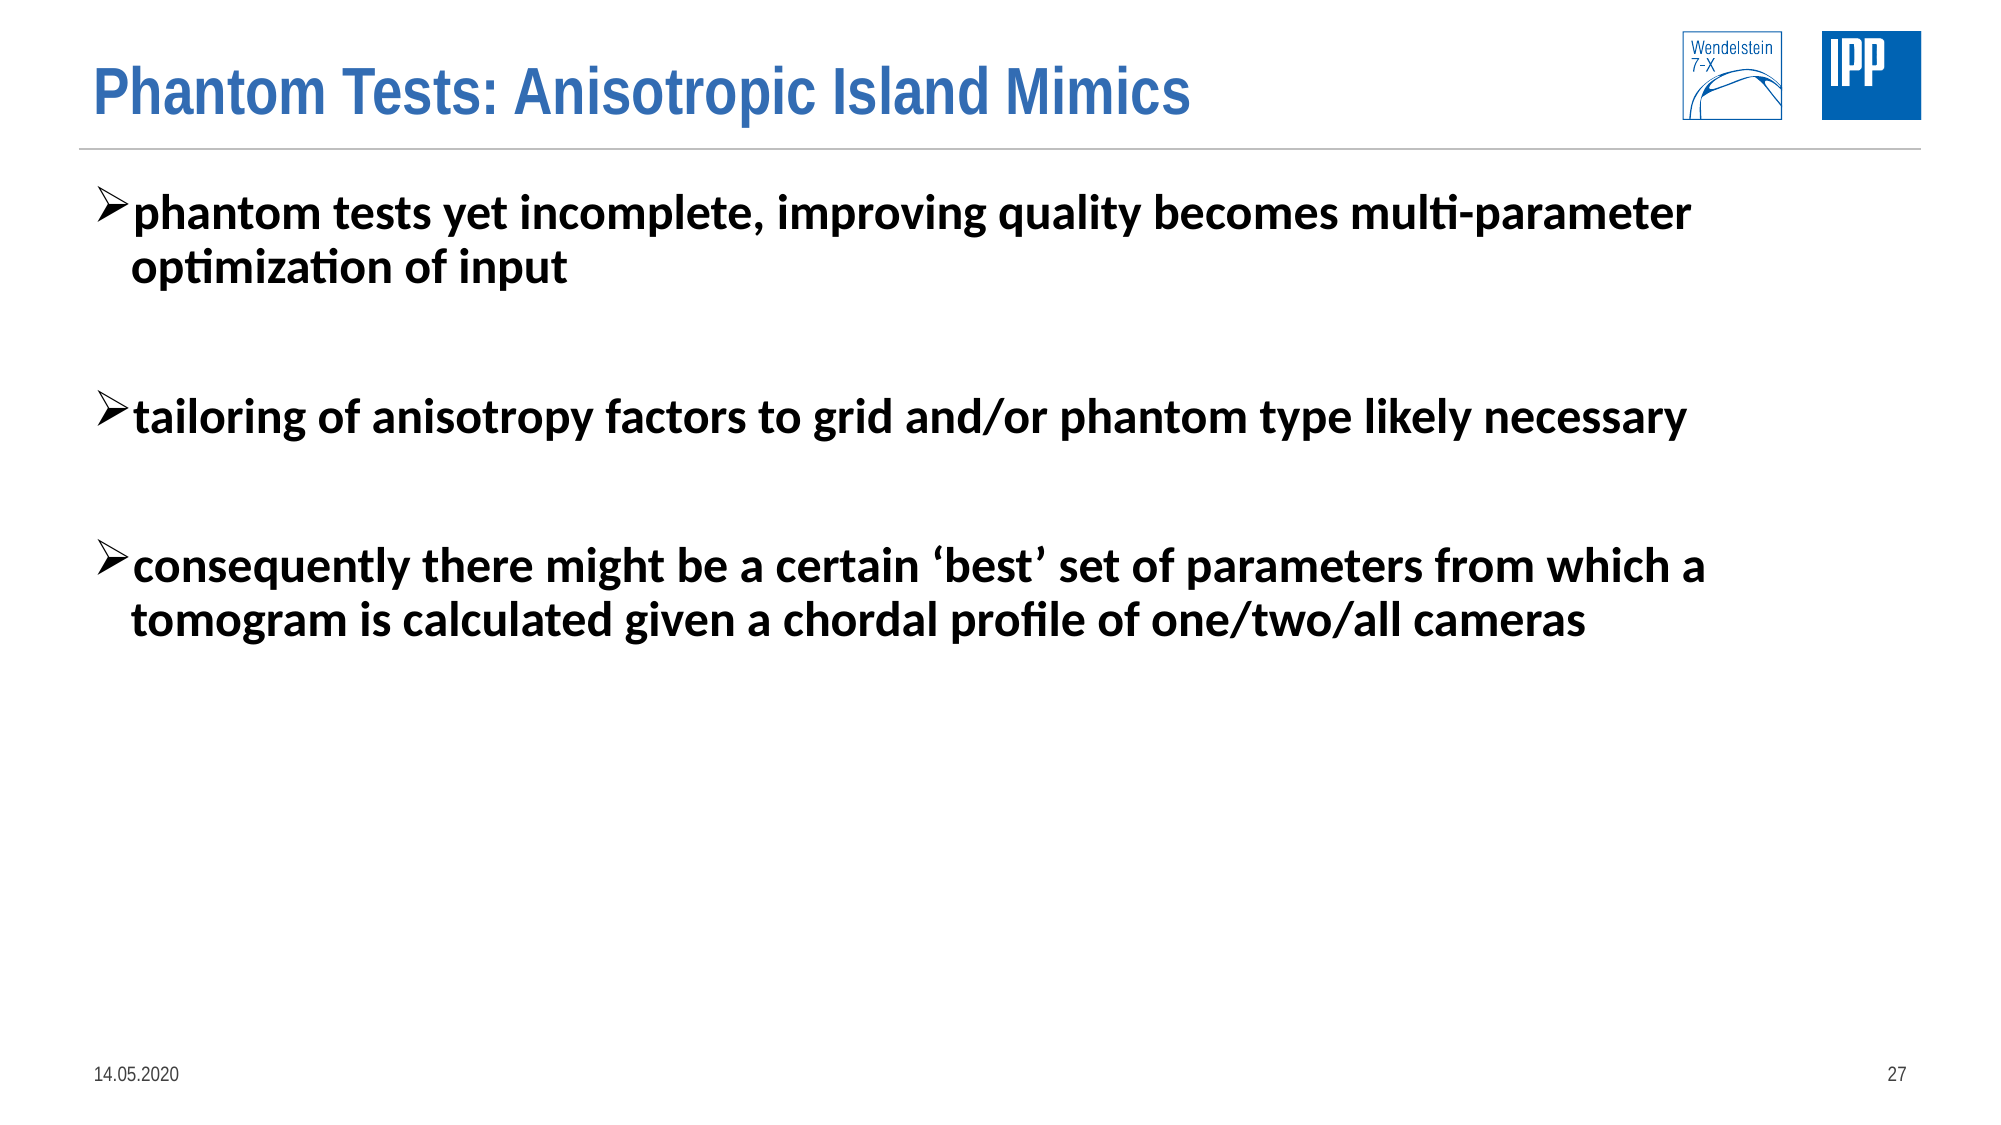

# Phantom Tests: Anisotropic Island Mimics
phantom tests yet incomplete, improving quality becomes multi-parameter optimization of input

tailoring of anisotropy factors to grid and/or phantom type likely necessary

consequently there might be a certain ‘best’ set of parameters from which a tomogram is calculated given a chordal profile of one/two/all cameras

14.05.2020

27